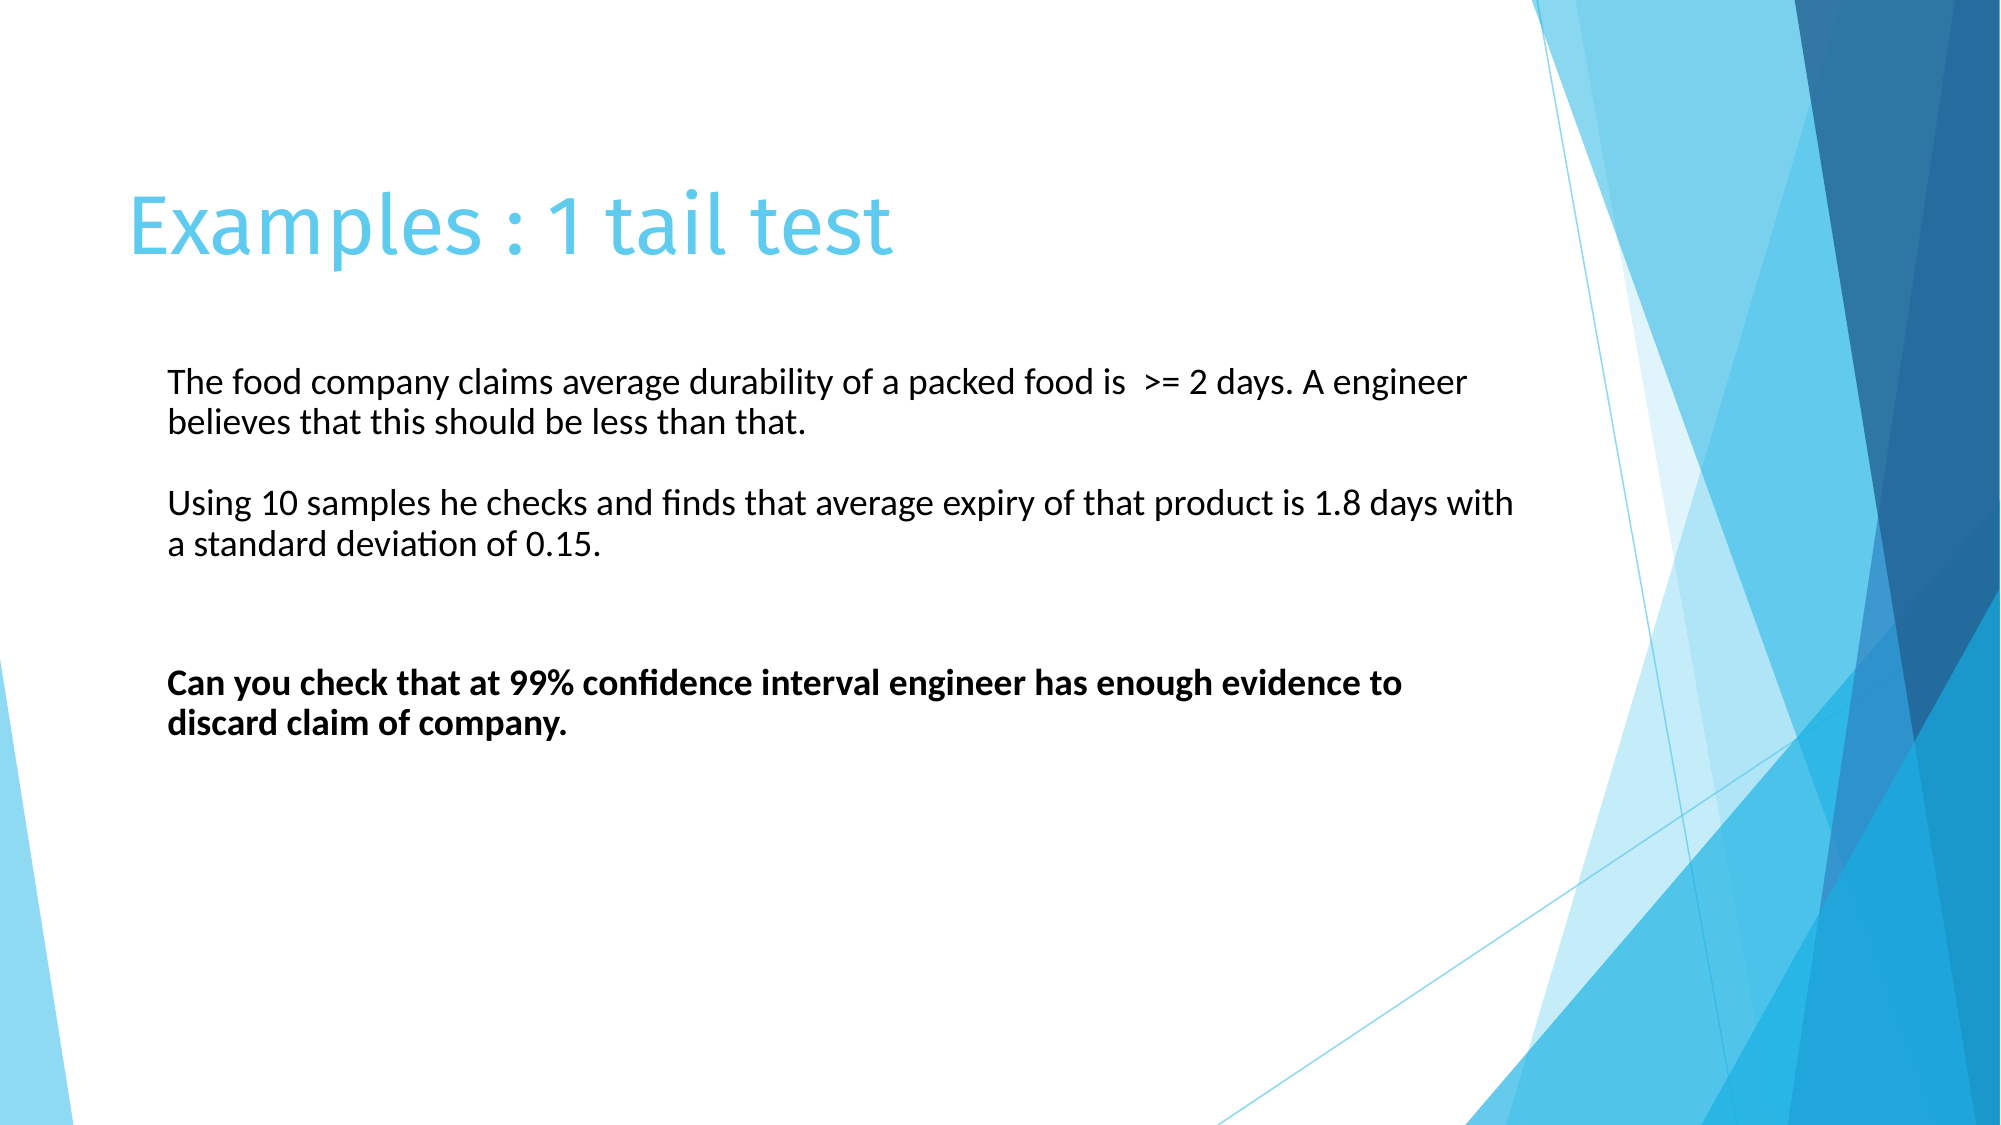

# Examples : 1 tail test
The food company claims average durability of a packed food is  >= 2 days. A engineer believes that this should be less than that.

Using 10 samples he checks and finds that average expiry of that product is 1.8 days with a standard deviation of 0.15.

Can you check that at 99% confidence interval engineer has enough evidence to discard claim of company.